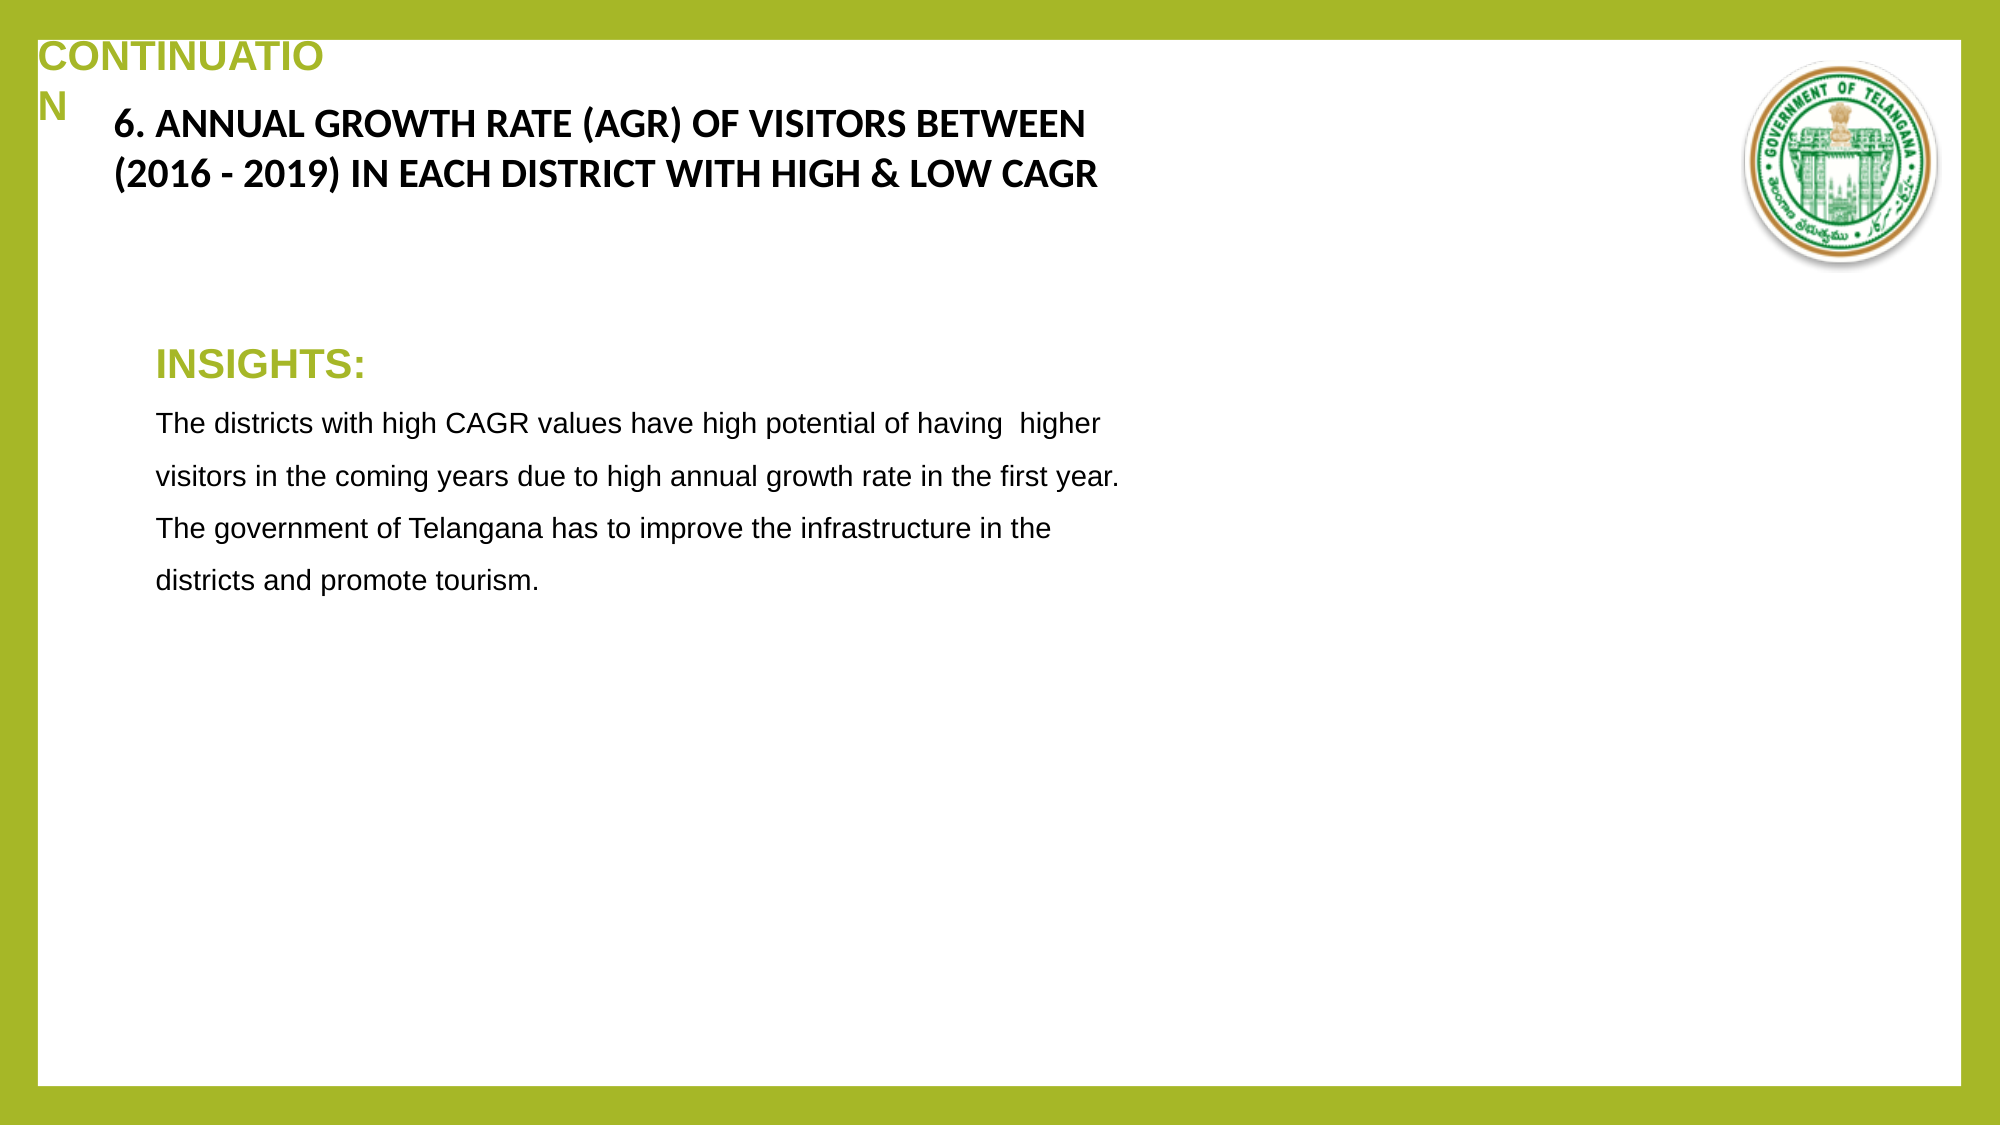

CONTINUATION

6. ANNUAL GROWTH RATE (AGR) OF VISITORS BETWEEN (2016 - 2019) IN EACH DISTRICT WITH HIGH & LOW CAGR
INSIGHTS:
The districts with high CAGR values have high potential of having  higher visitors in the coming years due to high annual growth rate in the first year. The government of Telangana has to improve the infrastructure in the districts and promote tourism.